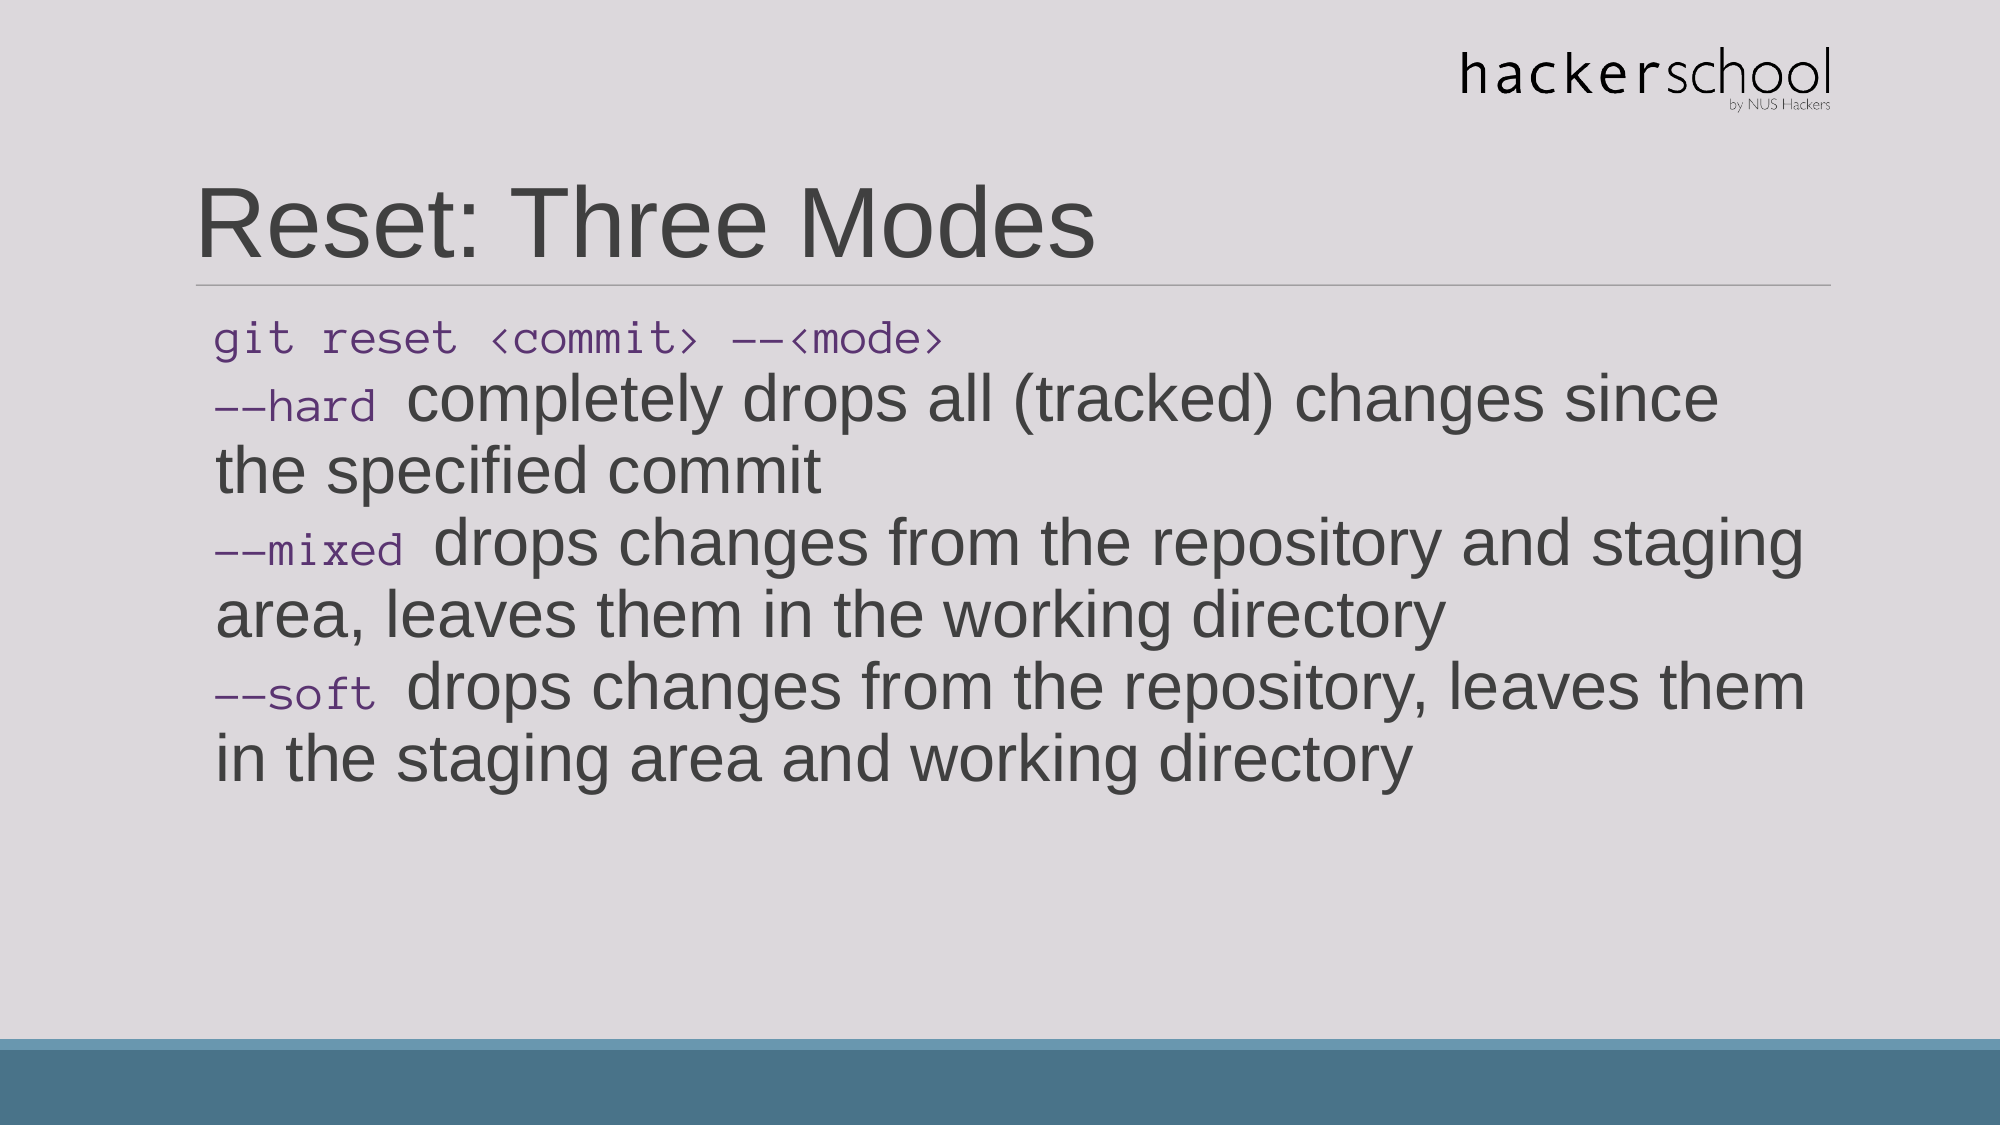

Reset: Three Modes
git reset <commit> --<mode>
--hard completely drops all (tracked) changes since the specified commit
--mixed drops changes from the repository and staging area, leaves them in the working directory
--soft drops changes from the repository, leaves them in the staging area and working directory